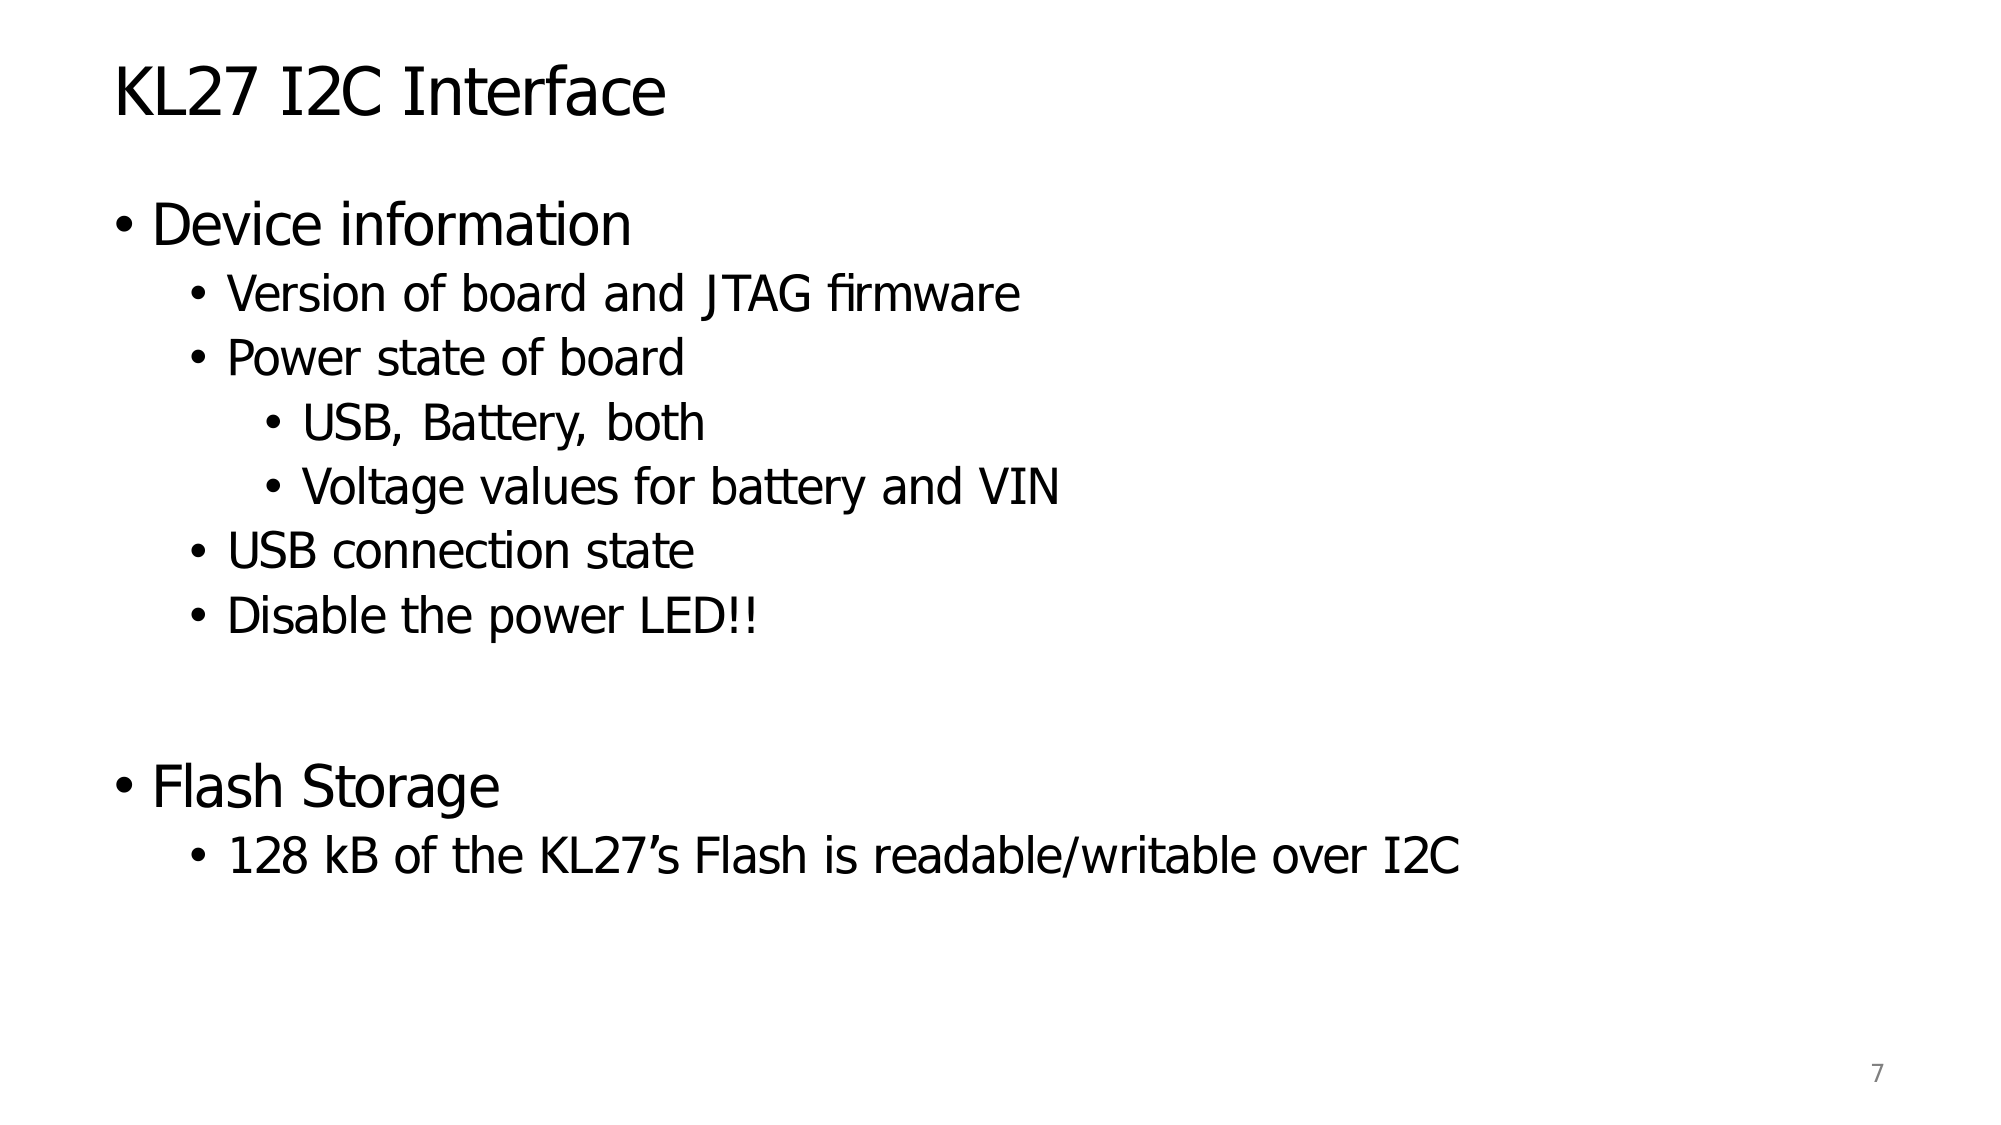

# KL27 I2C Interface
Device information
Version of board and JTAG firmware
Power state of board
USB, Battery, both
Voltage values for battery and VIN
USB connection state
Disable the power LED!!

Flash Storage
128 kB of the KL27’s Flash is readable/writable over I2C
7